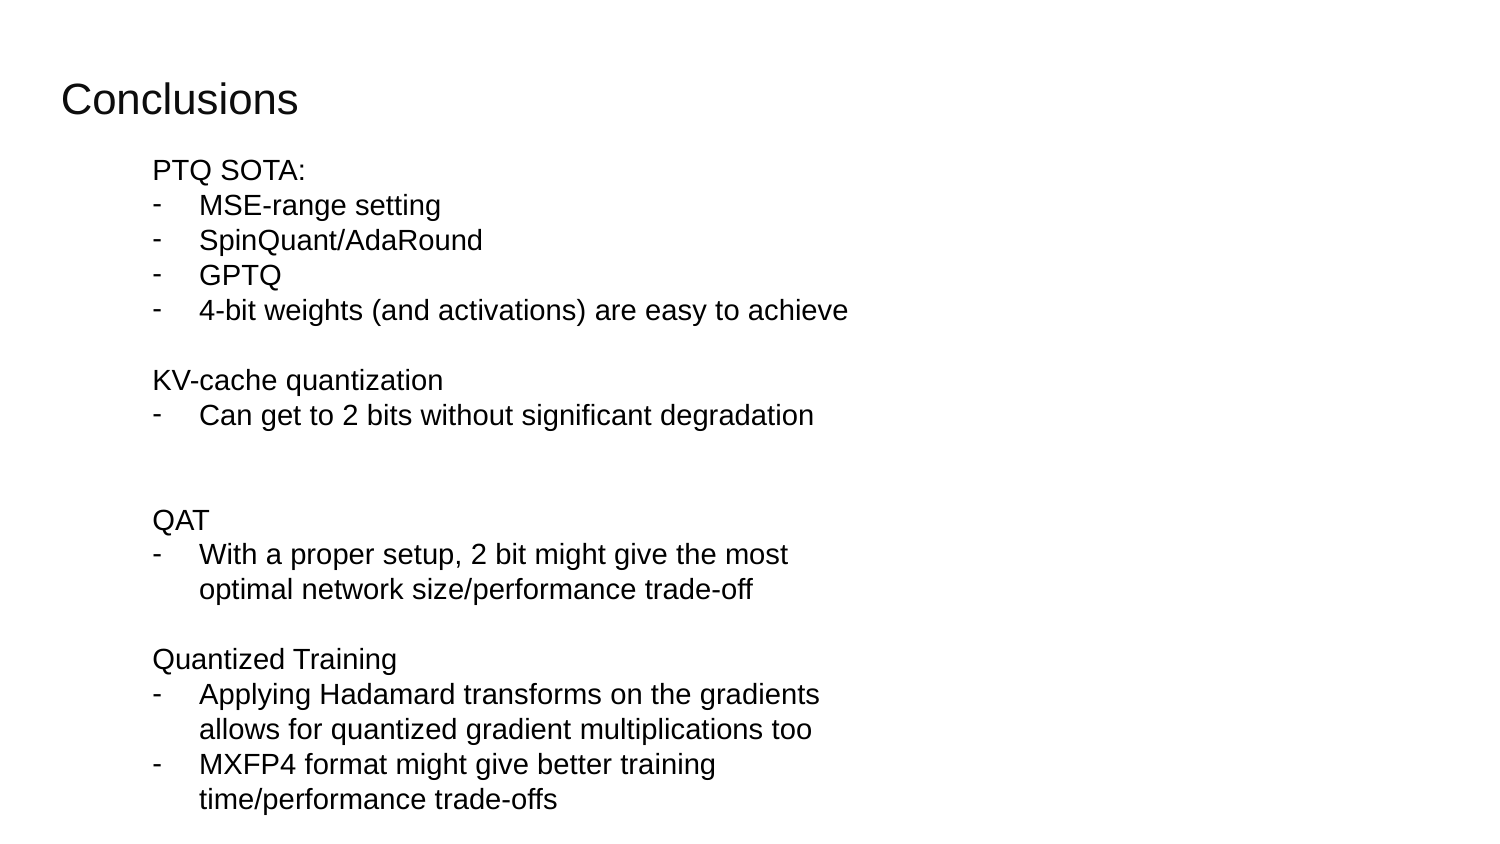

Conclusions
PTQ SOTA:
MSE-range setting
SpinQuant/AdaRound
GPTQ
4-bit weights (and activations) are easy to achieve

KV-cache quantization
Can get to 2 bits without significant degradation

QAT
With a proper setup, 2 bit might give the most optimal network size/performance trade-off

Quantized Training
Applying Hadamard transforms on the gradients allows for quantized gradient multiplications too
MXFP4 format might give better training time/performance trade-offs